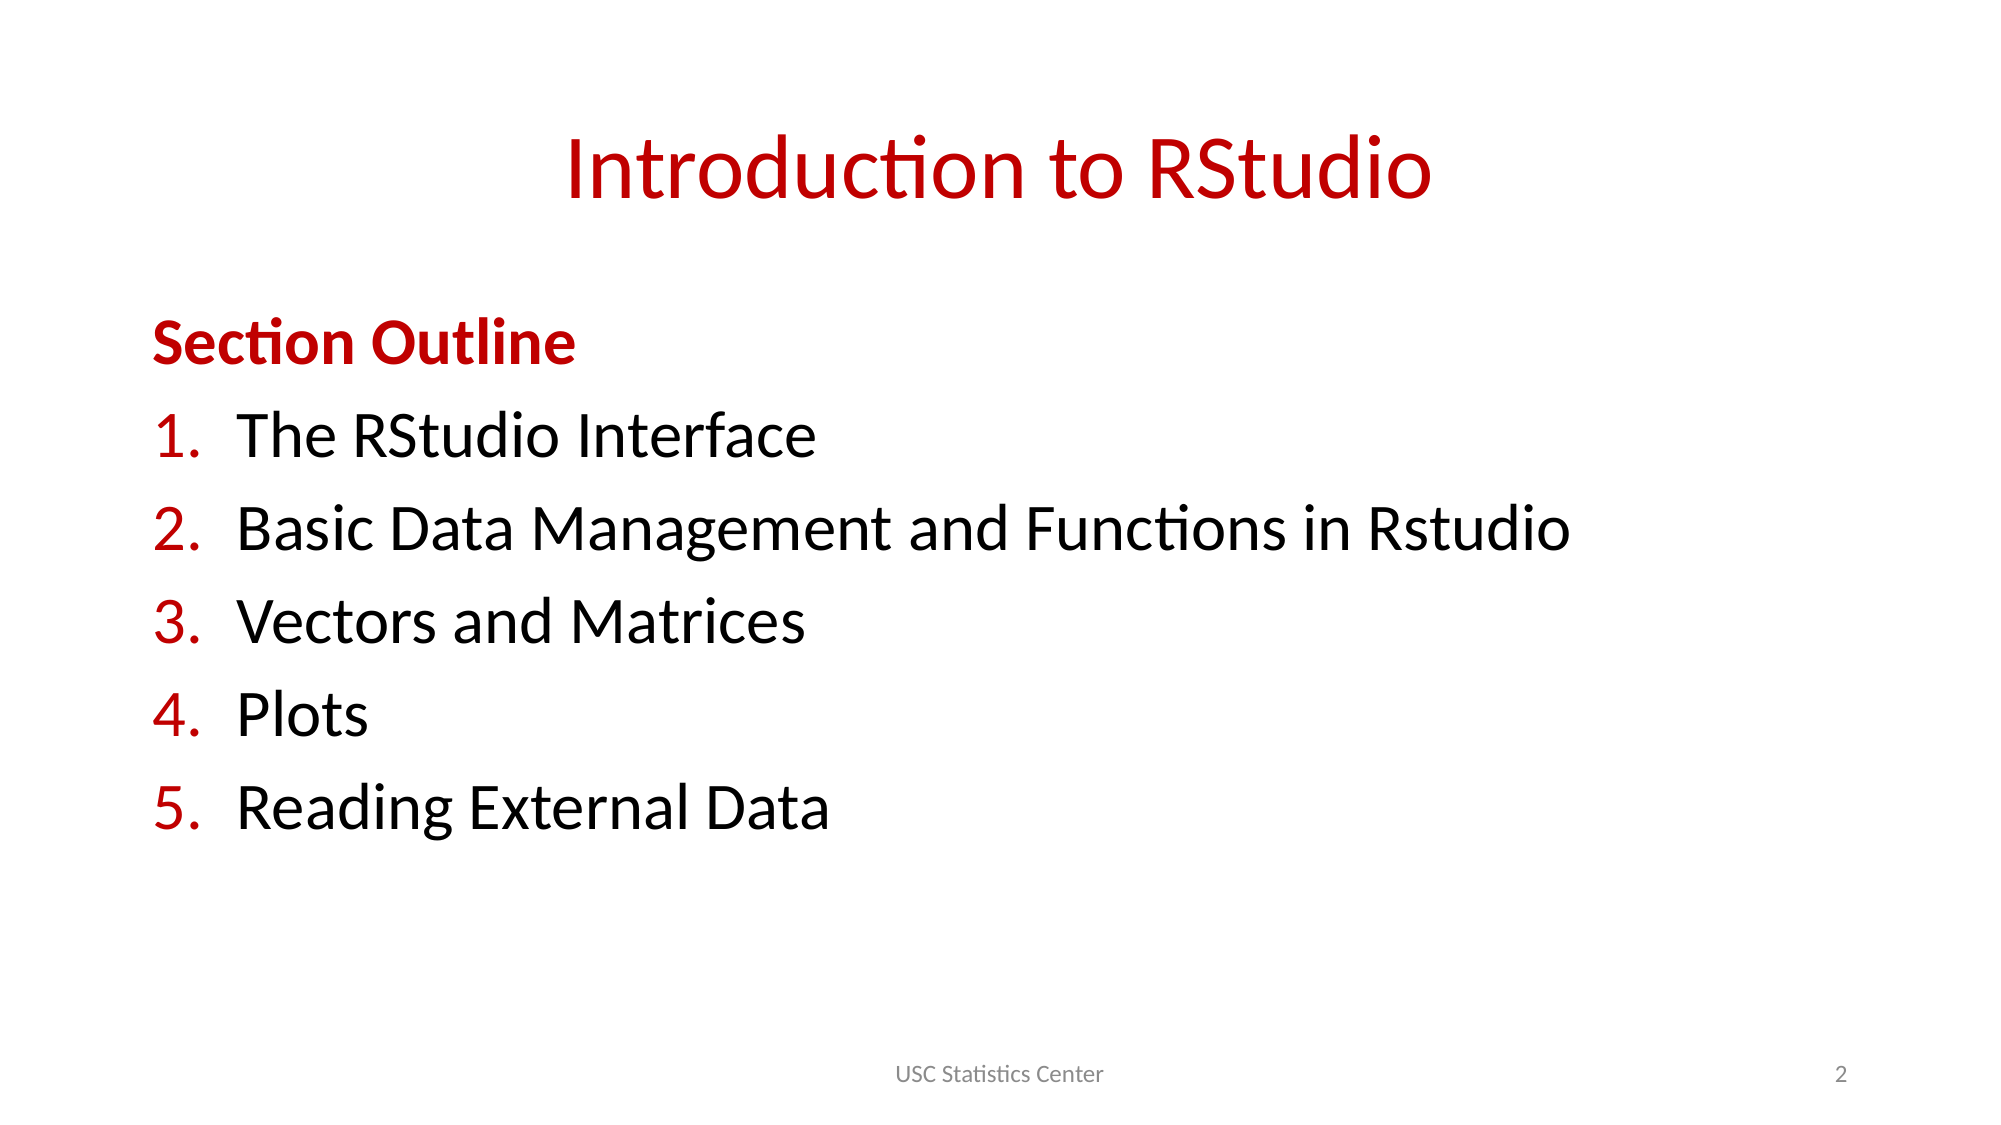

# Introduction to RStudio
Section Outline
The RStudio Interface
Basic Data Management and Functions in Rstudio
Vectors and Matrices
Plots
Reading External Data

USC Statistics Center
2